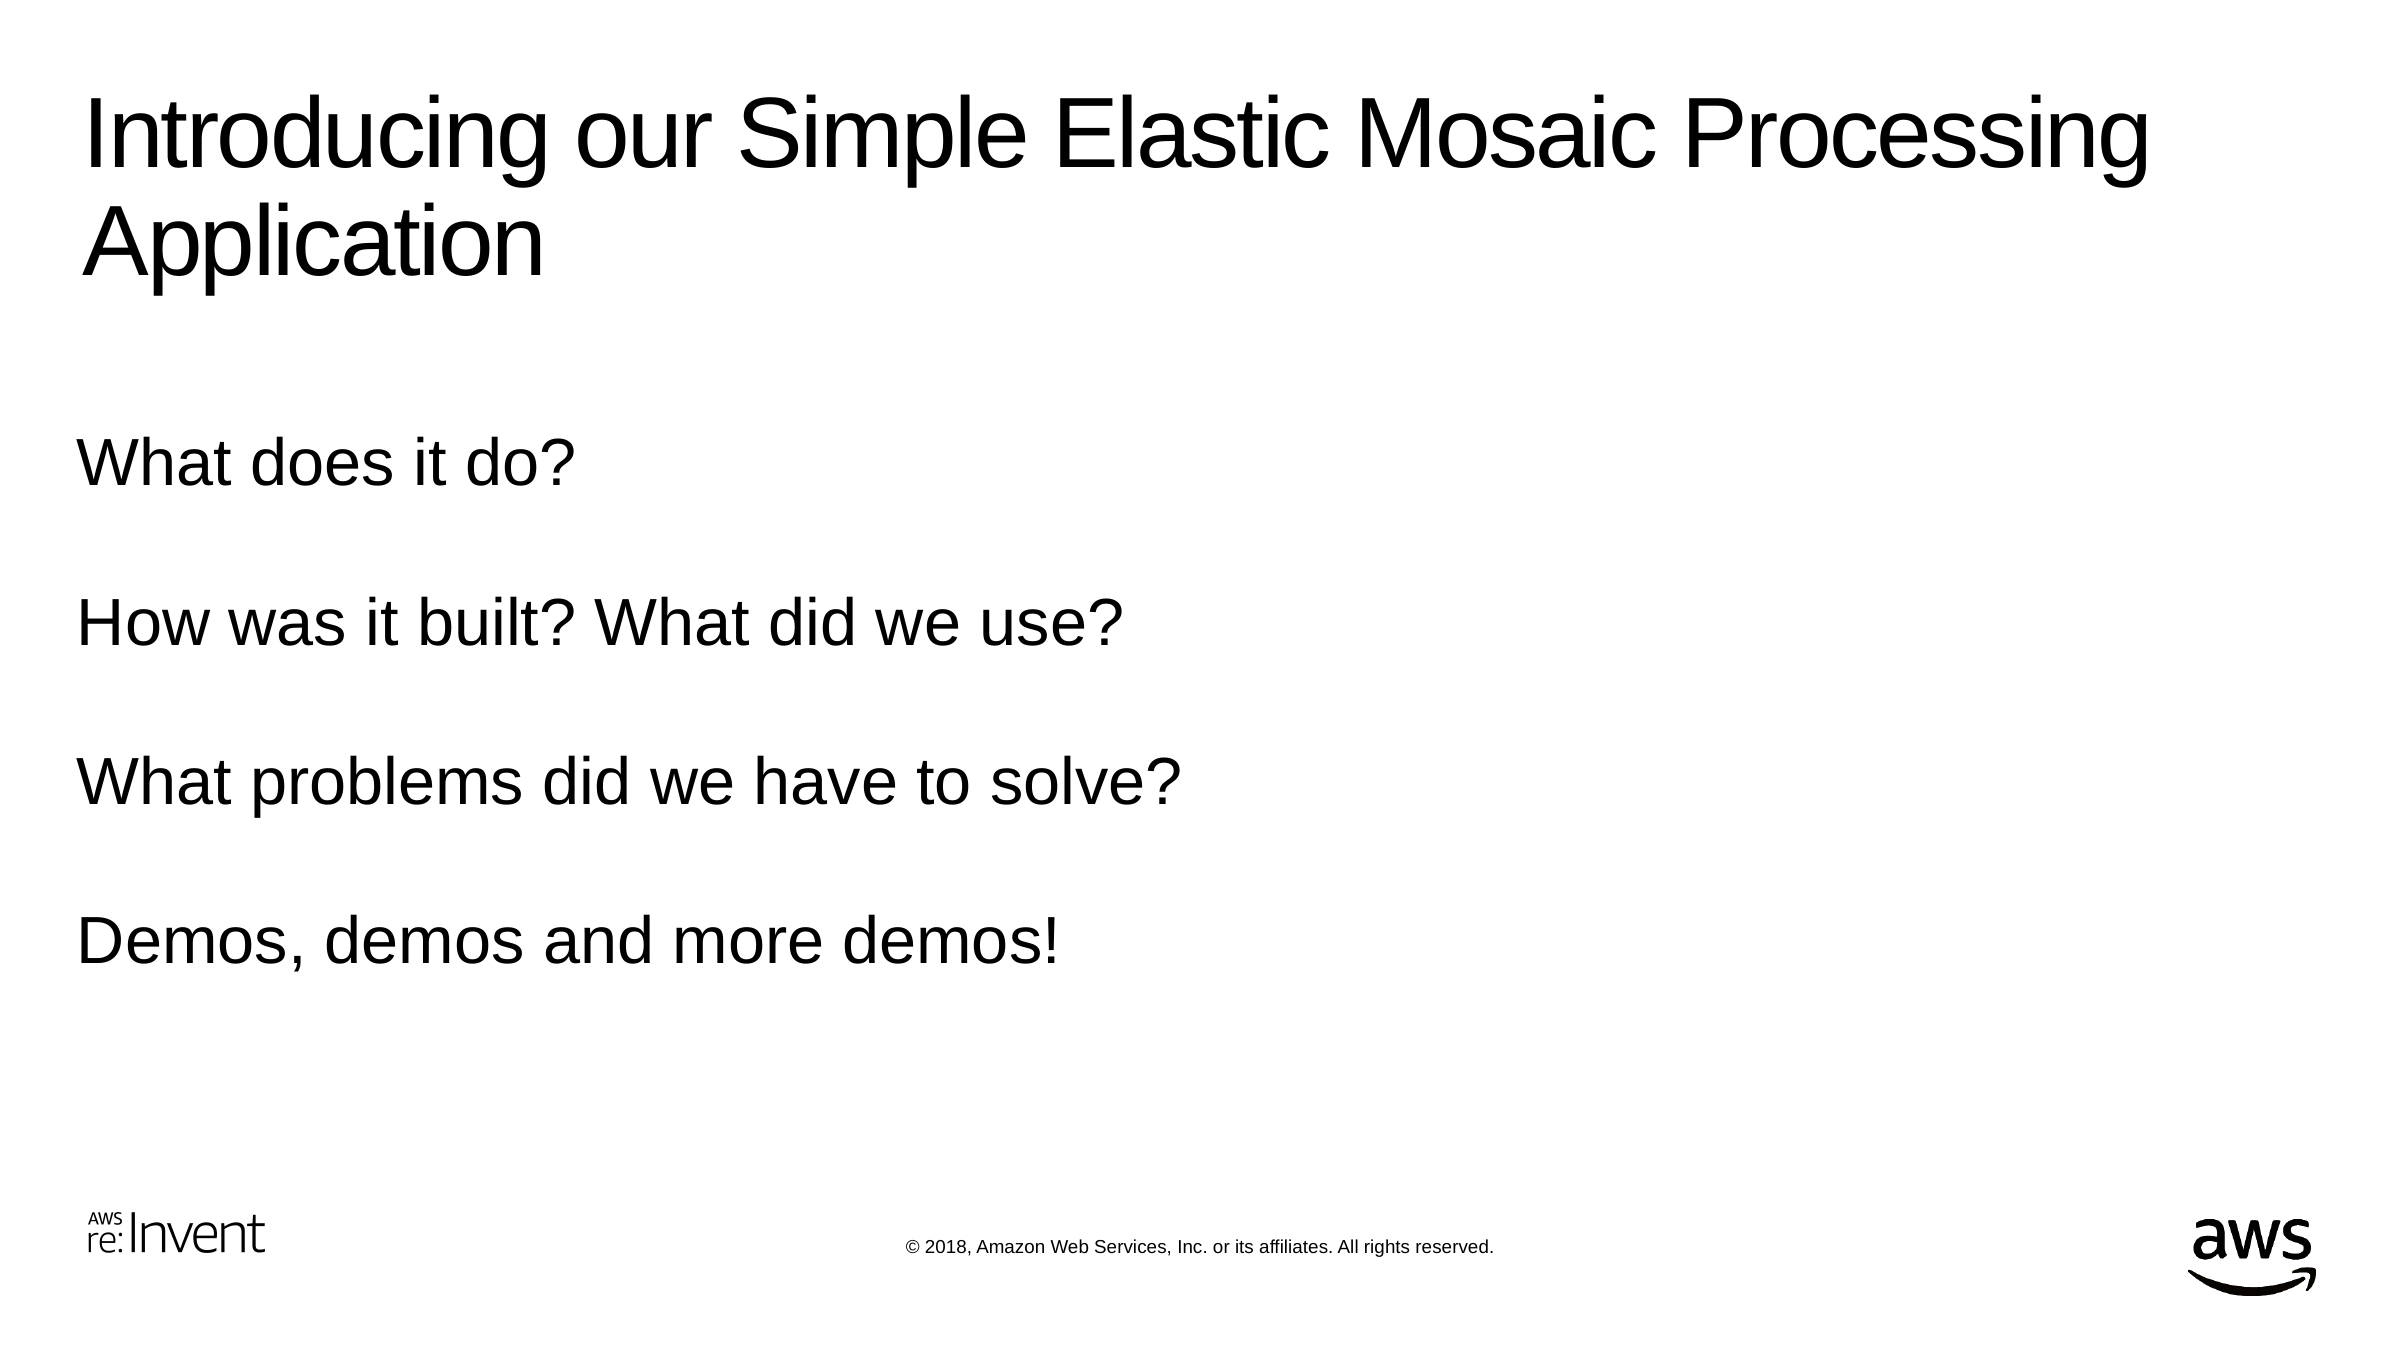

# Introducing our Simple Elastic Mosaic Processing Application
What does it do?
How was it built? What did we use?
What problems did we have to solve?
Demos, demos and more demos!